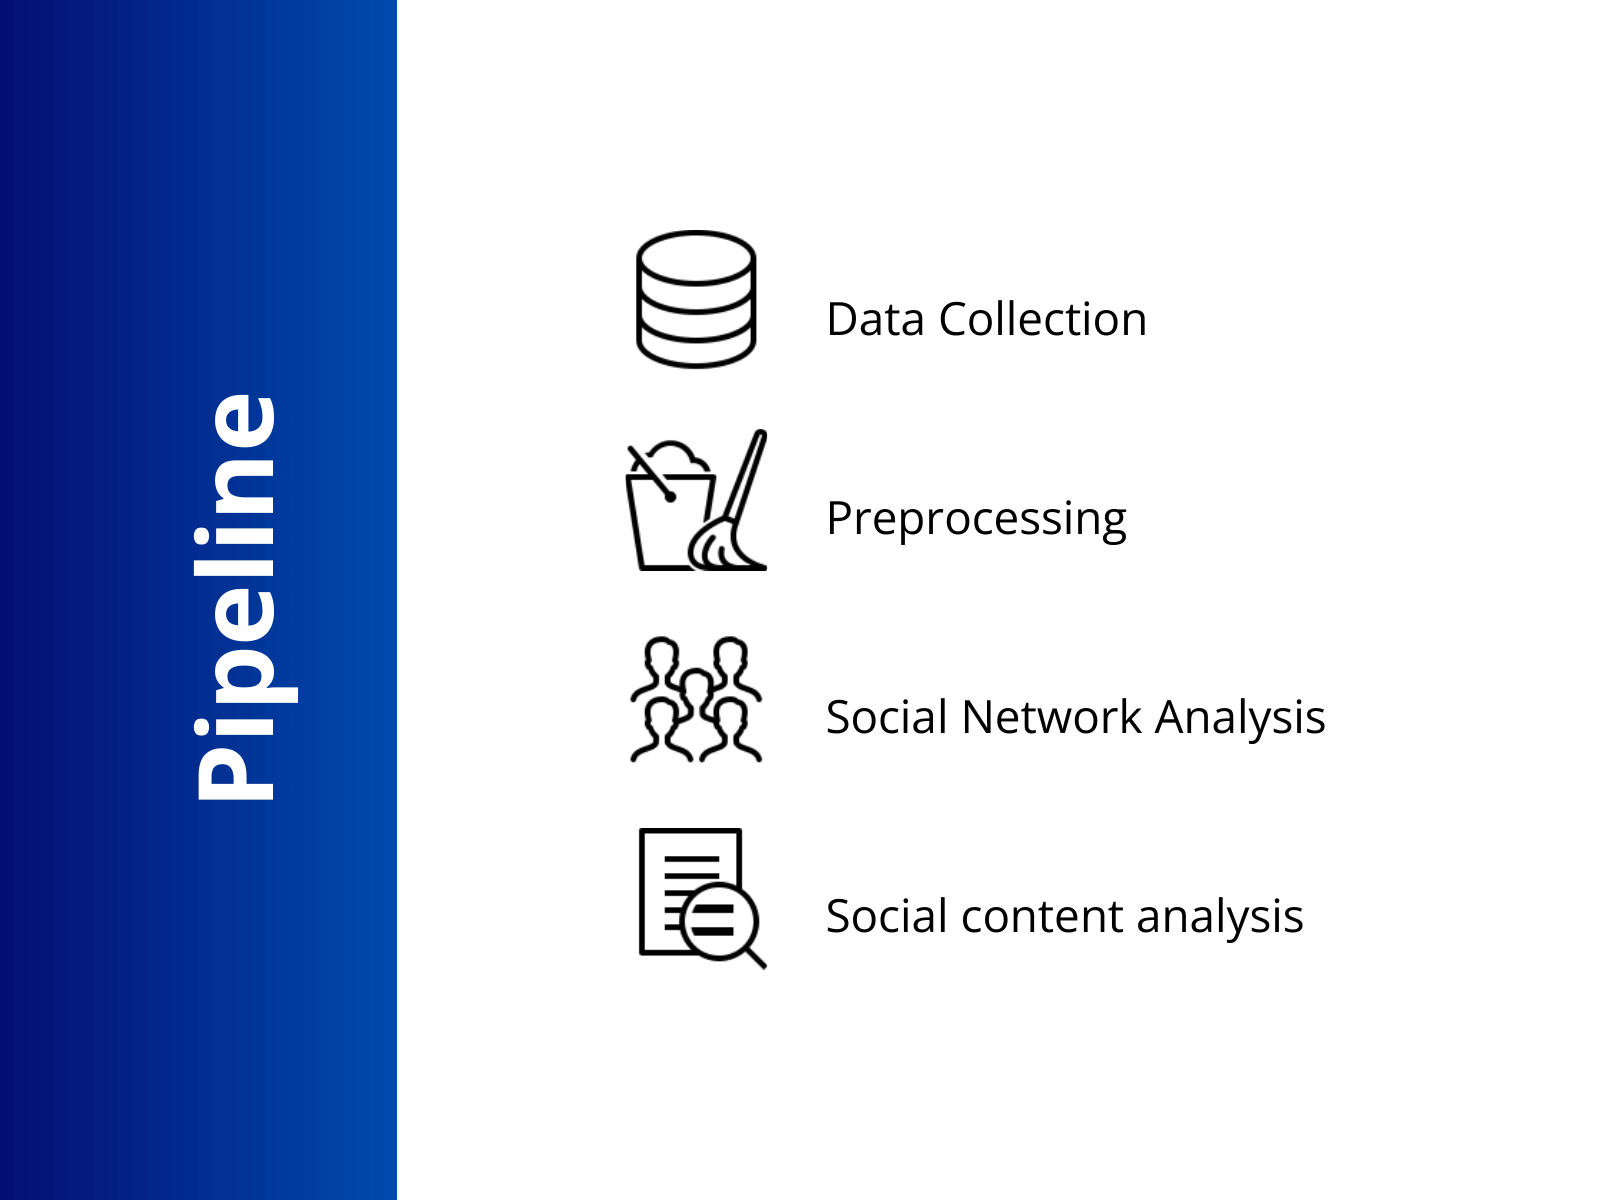

Data Collection

Preprocessing
Pipeline

Social Network Analysis

Social content analysis